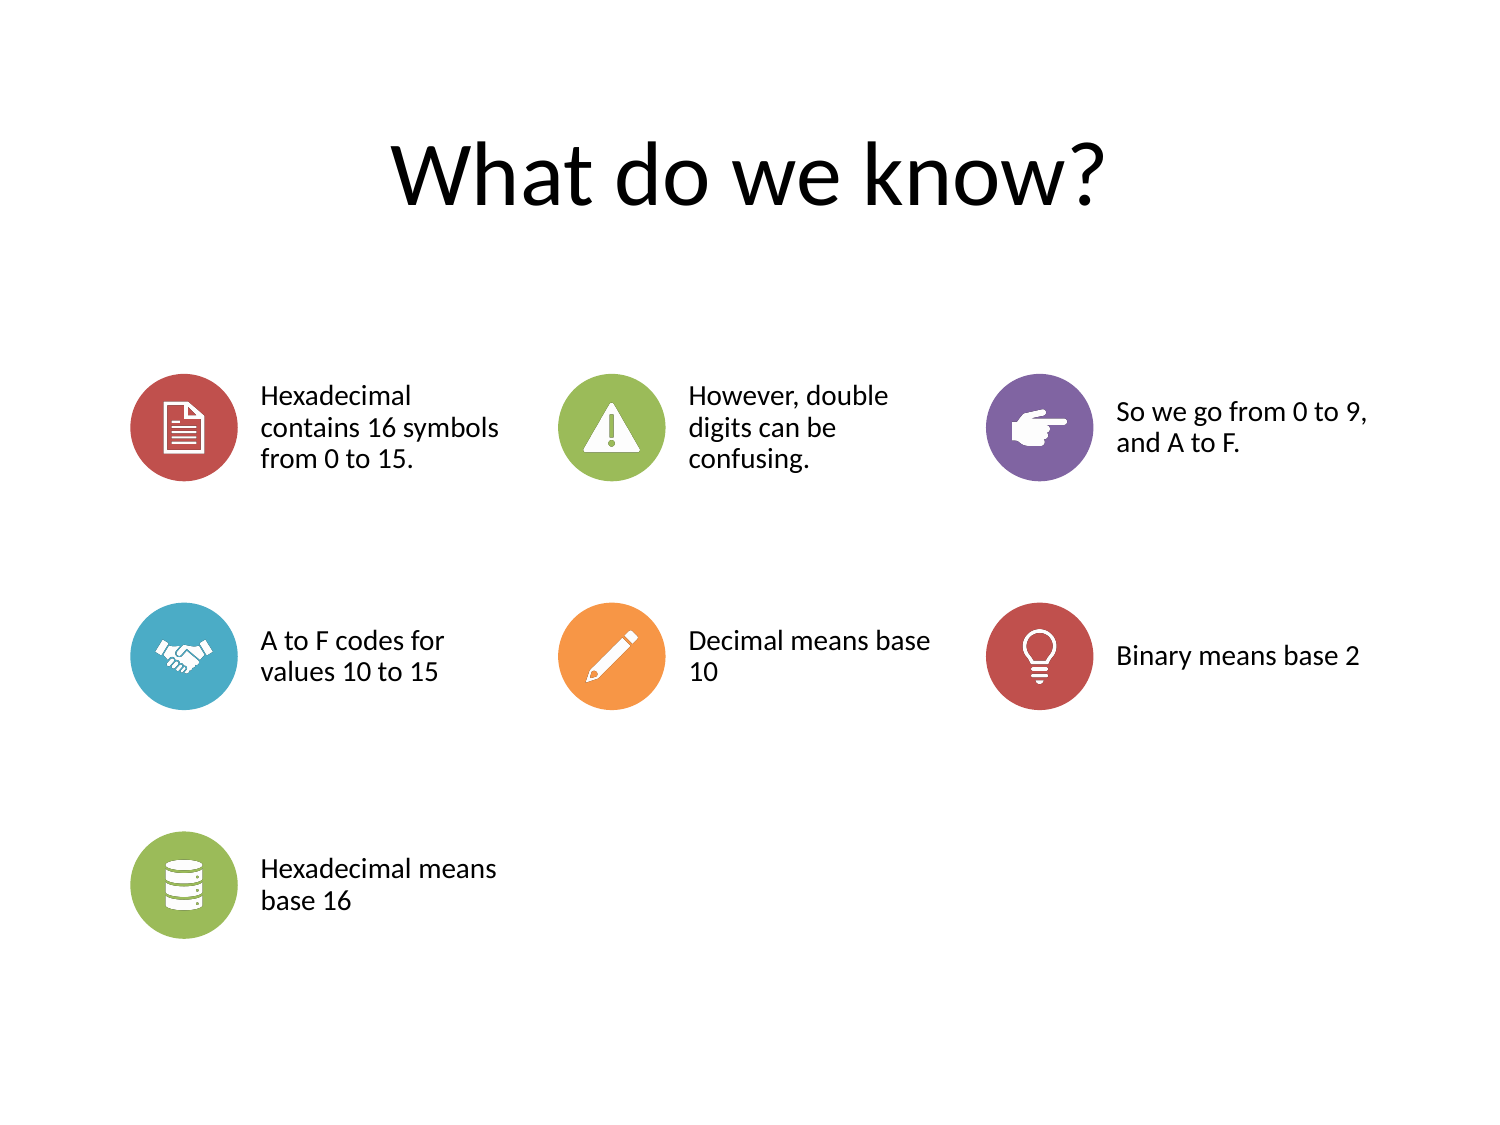

# What do we know?
Hexadecimal contains 16 symbols from 0 to 15.
However, double digits can be confusing.
So we go from 0 to 9, and A to F.
A to F codes for values 10 to 15
Decimal means base 10
Binary means base 2
Hexadecimal means base 16